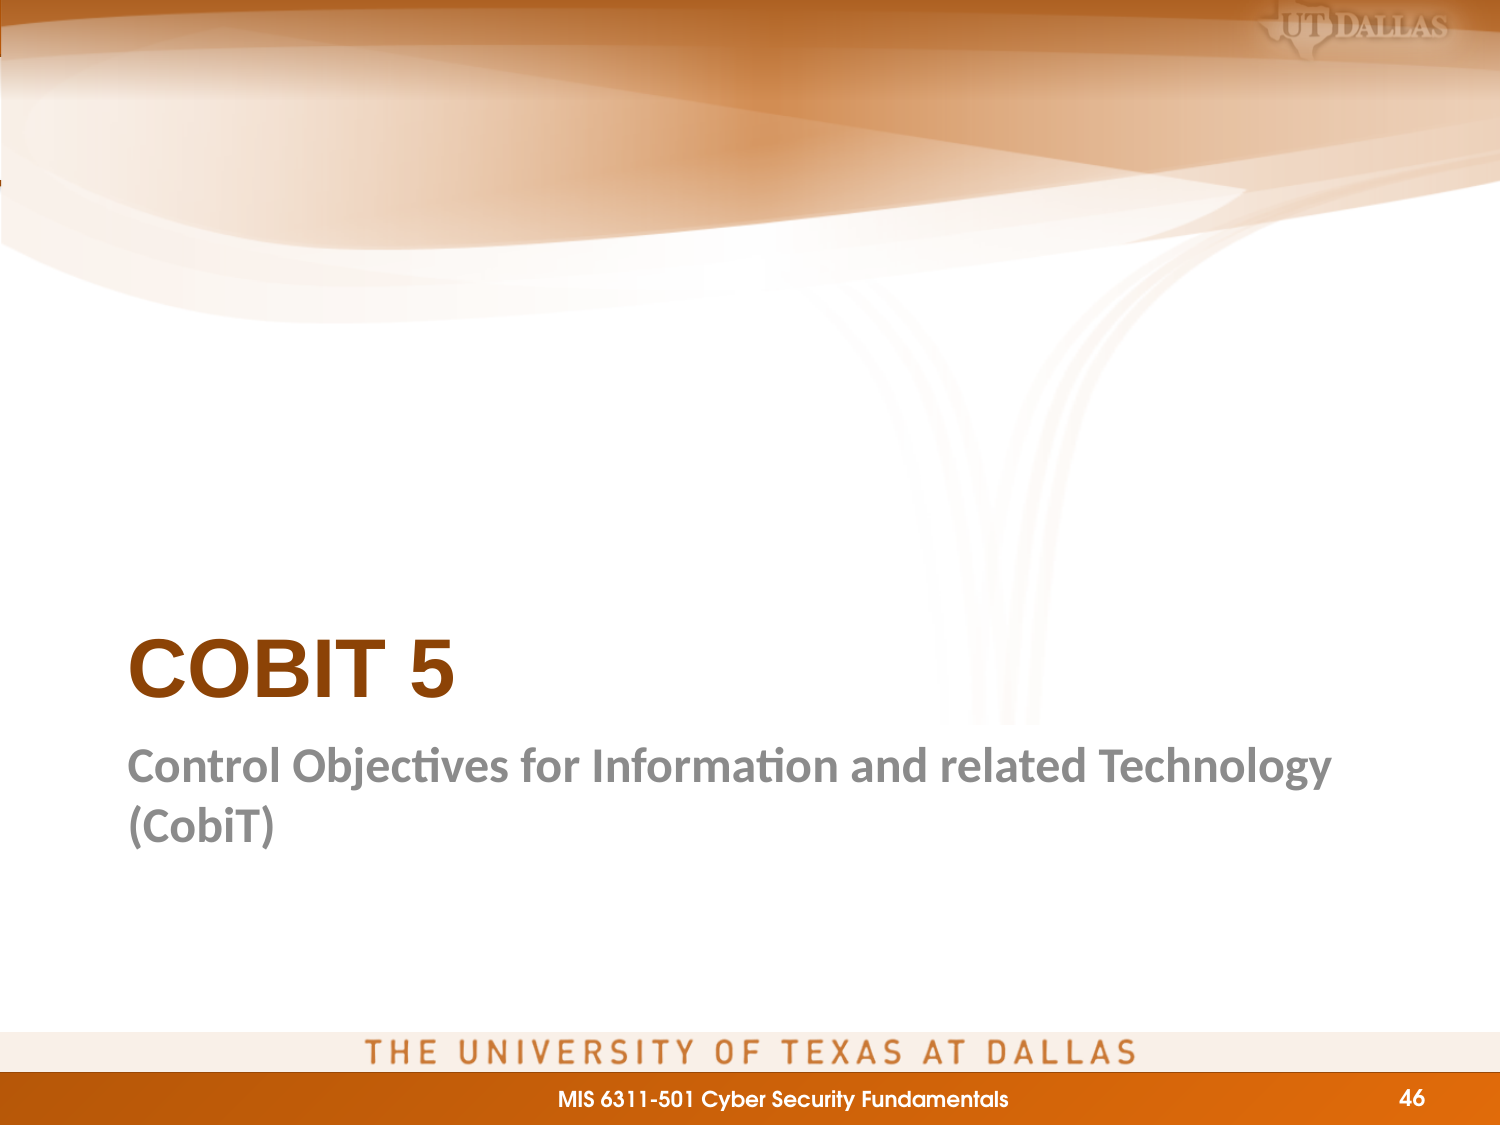

# COBIT 5
Control Objectives for Information and related Technology (CobiT)
46